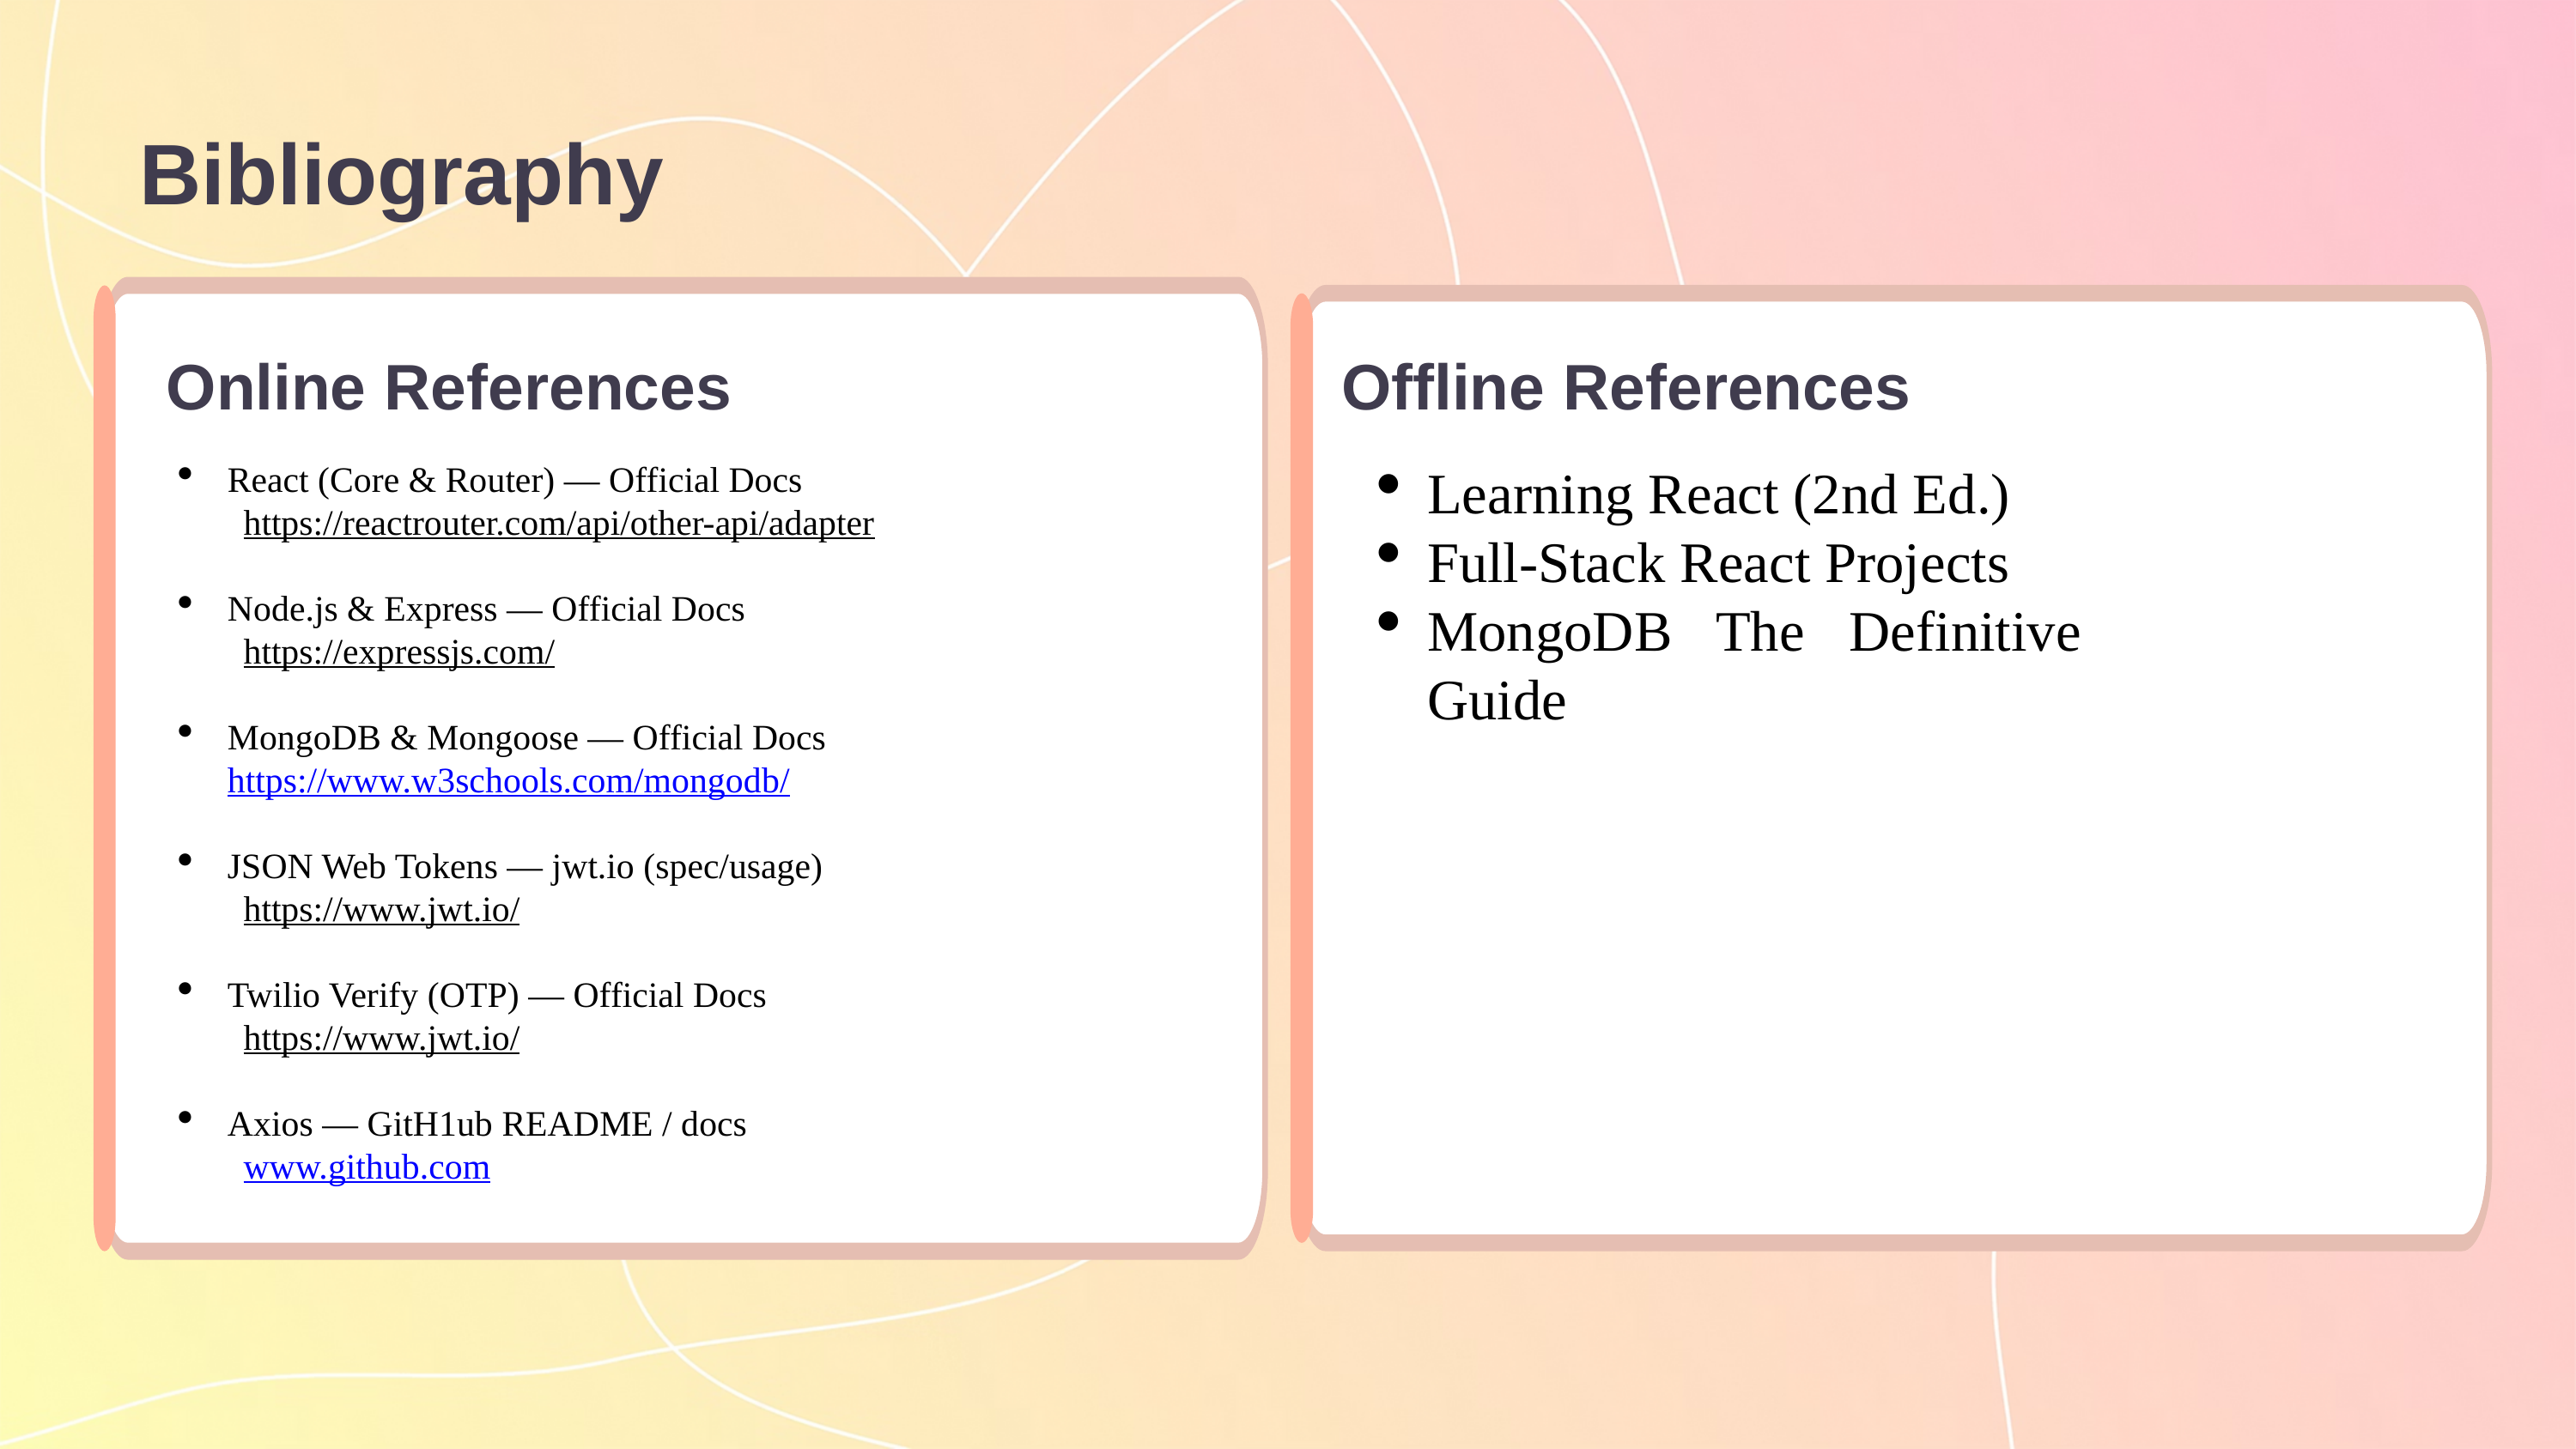

Bibliography

Offline References
Online References

Learning React (2nd Ed.)
Full-Stack React Projects
MongoDB The Definitive Guide
React (Core & Router) — Official Docs
https://reactrouter.com/api/other-api/adapter

Node.js & Express — Official Docs
https://expressjs.com/

MongoDB & Mongoose — Official Docs https://www.w3schools.com/mongodb/

JSON Web Tokens — jwt.io (spec/usage)
https://www.jwt.io/

Twilio Verify (OTP) — Official Docs
https://www.jwt.io/

Axios — GitH1ub README / docs
www.github.com